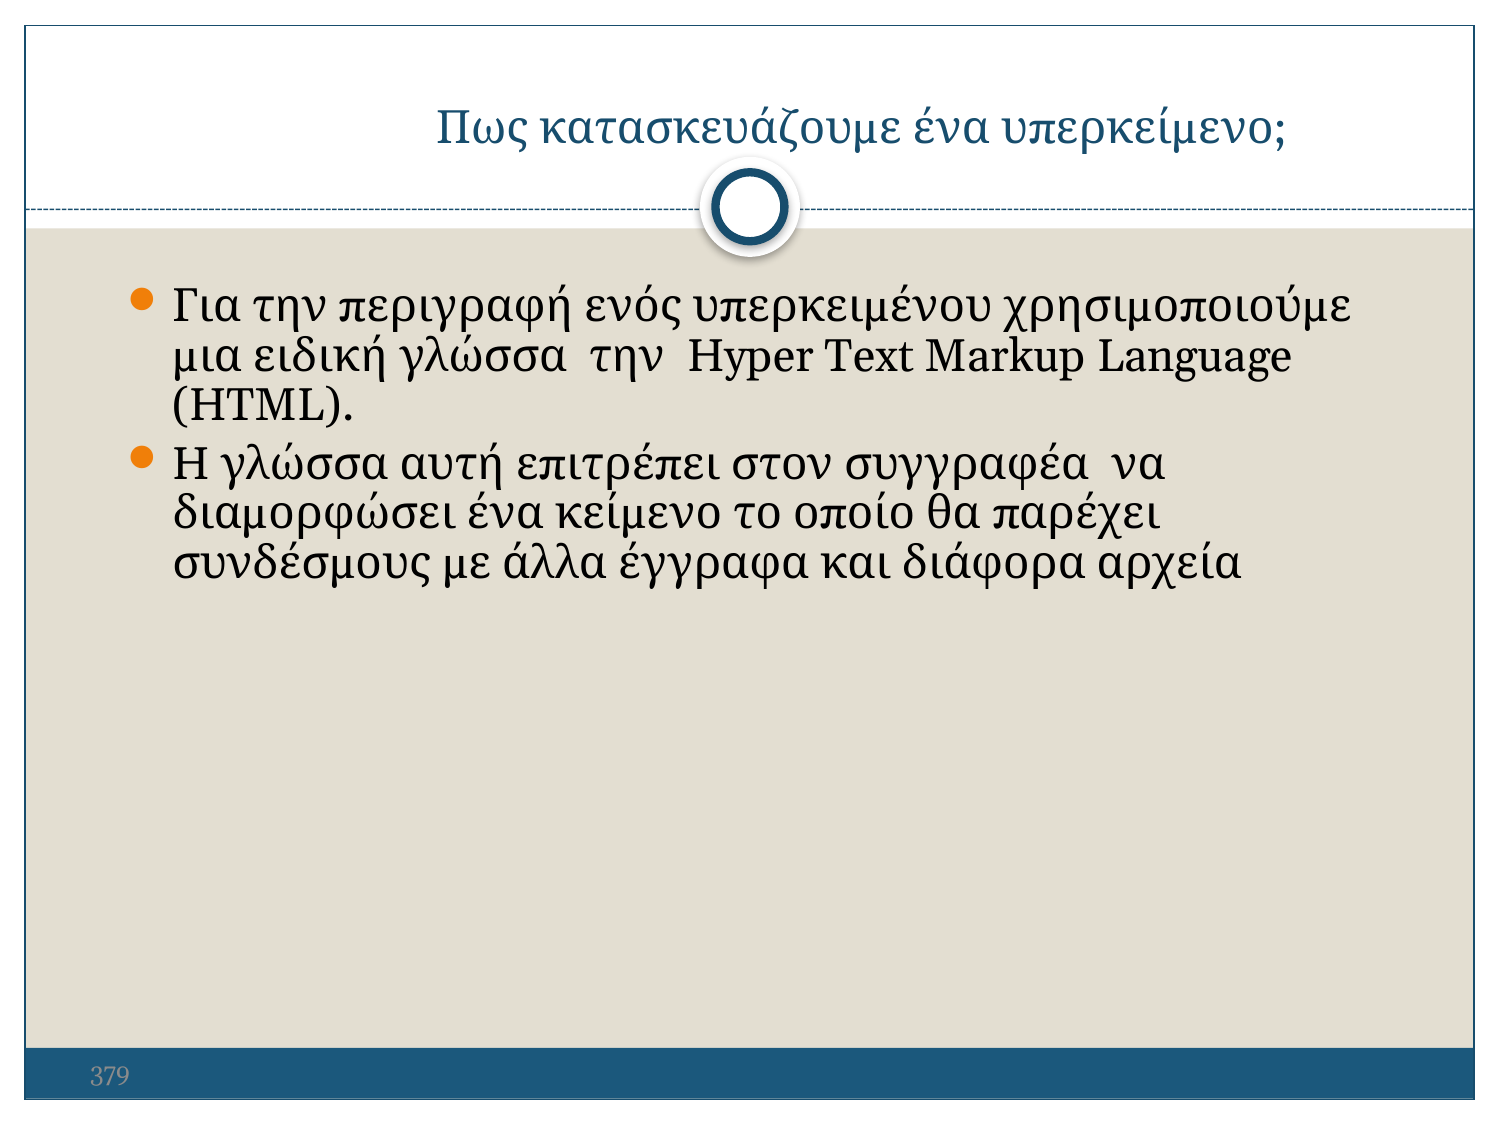

Πως κατασκευάζουμε ένα υπερκείμενο;
Για την περιγραφή ενός υπερκειμένου χρησιμοποιούμε μια ειδική γλώσσα  την  Hyper Text Markup Language (HTML).
Η γλώσσα αυτή επιτρέπει στον συγγραφέα  να διαμορφώσει ένα κείμενο το οποίο θα παρέχει συνδέσμους με άλλα έγγραφα και διάφορα αρχεία
379